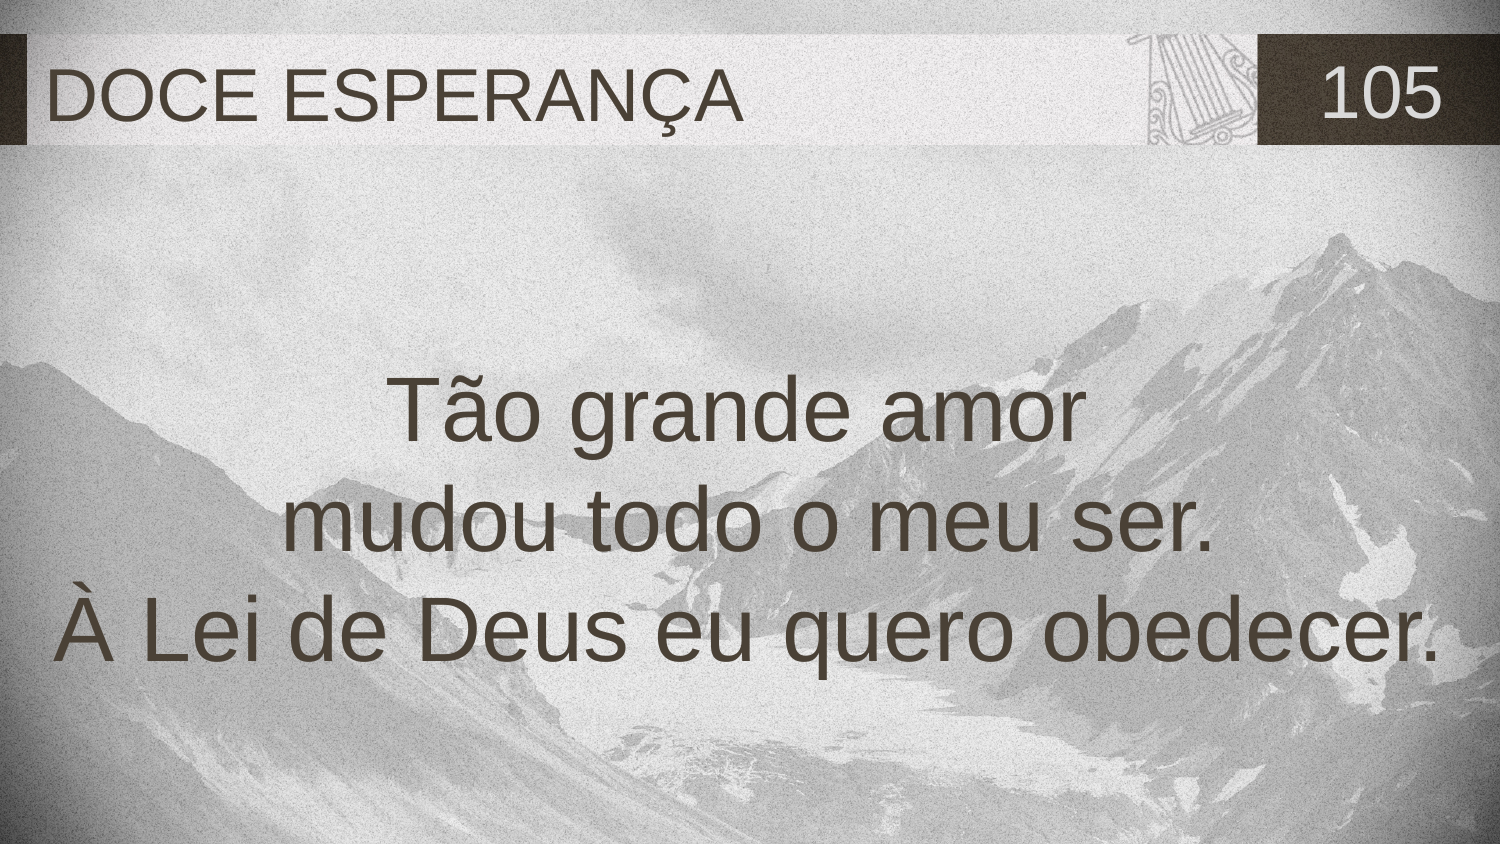

# DOCE ESPERANÇA
105
Tão grande amor
mudou todo o meu ser.
À Lei de Deus eu quero obedecer.